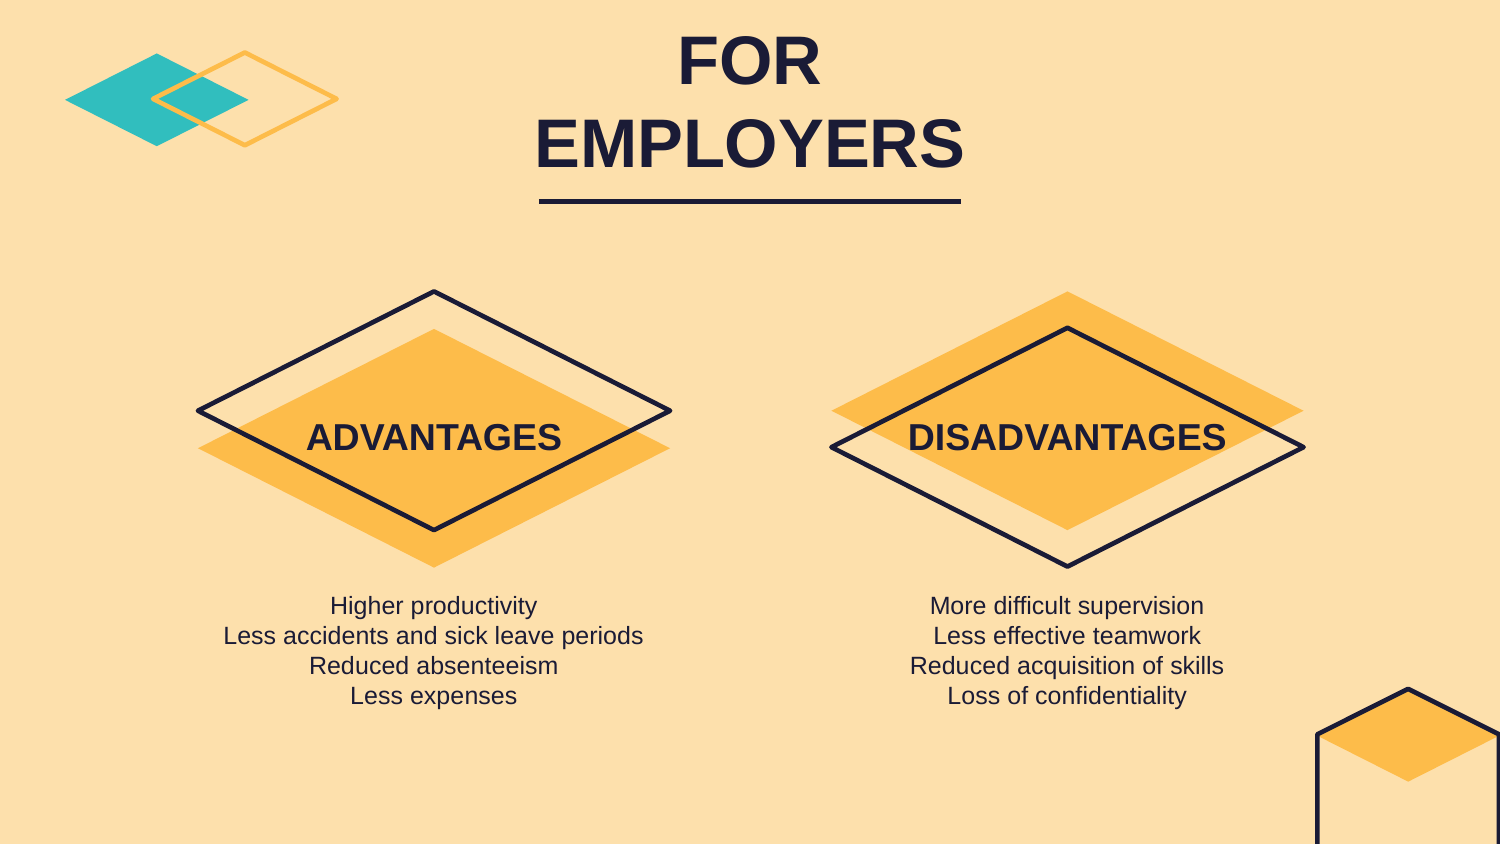

FOR EMPLOYERS

DISADVANTAGES
# ADVANTAGES
Higher productivity
Less accidents and sick leave periods
Reduced absenteeism
Less expenses
More difficult supervision
Less effective teamwork
Reduced acquisition of skills
Loss of confidentiality